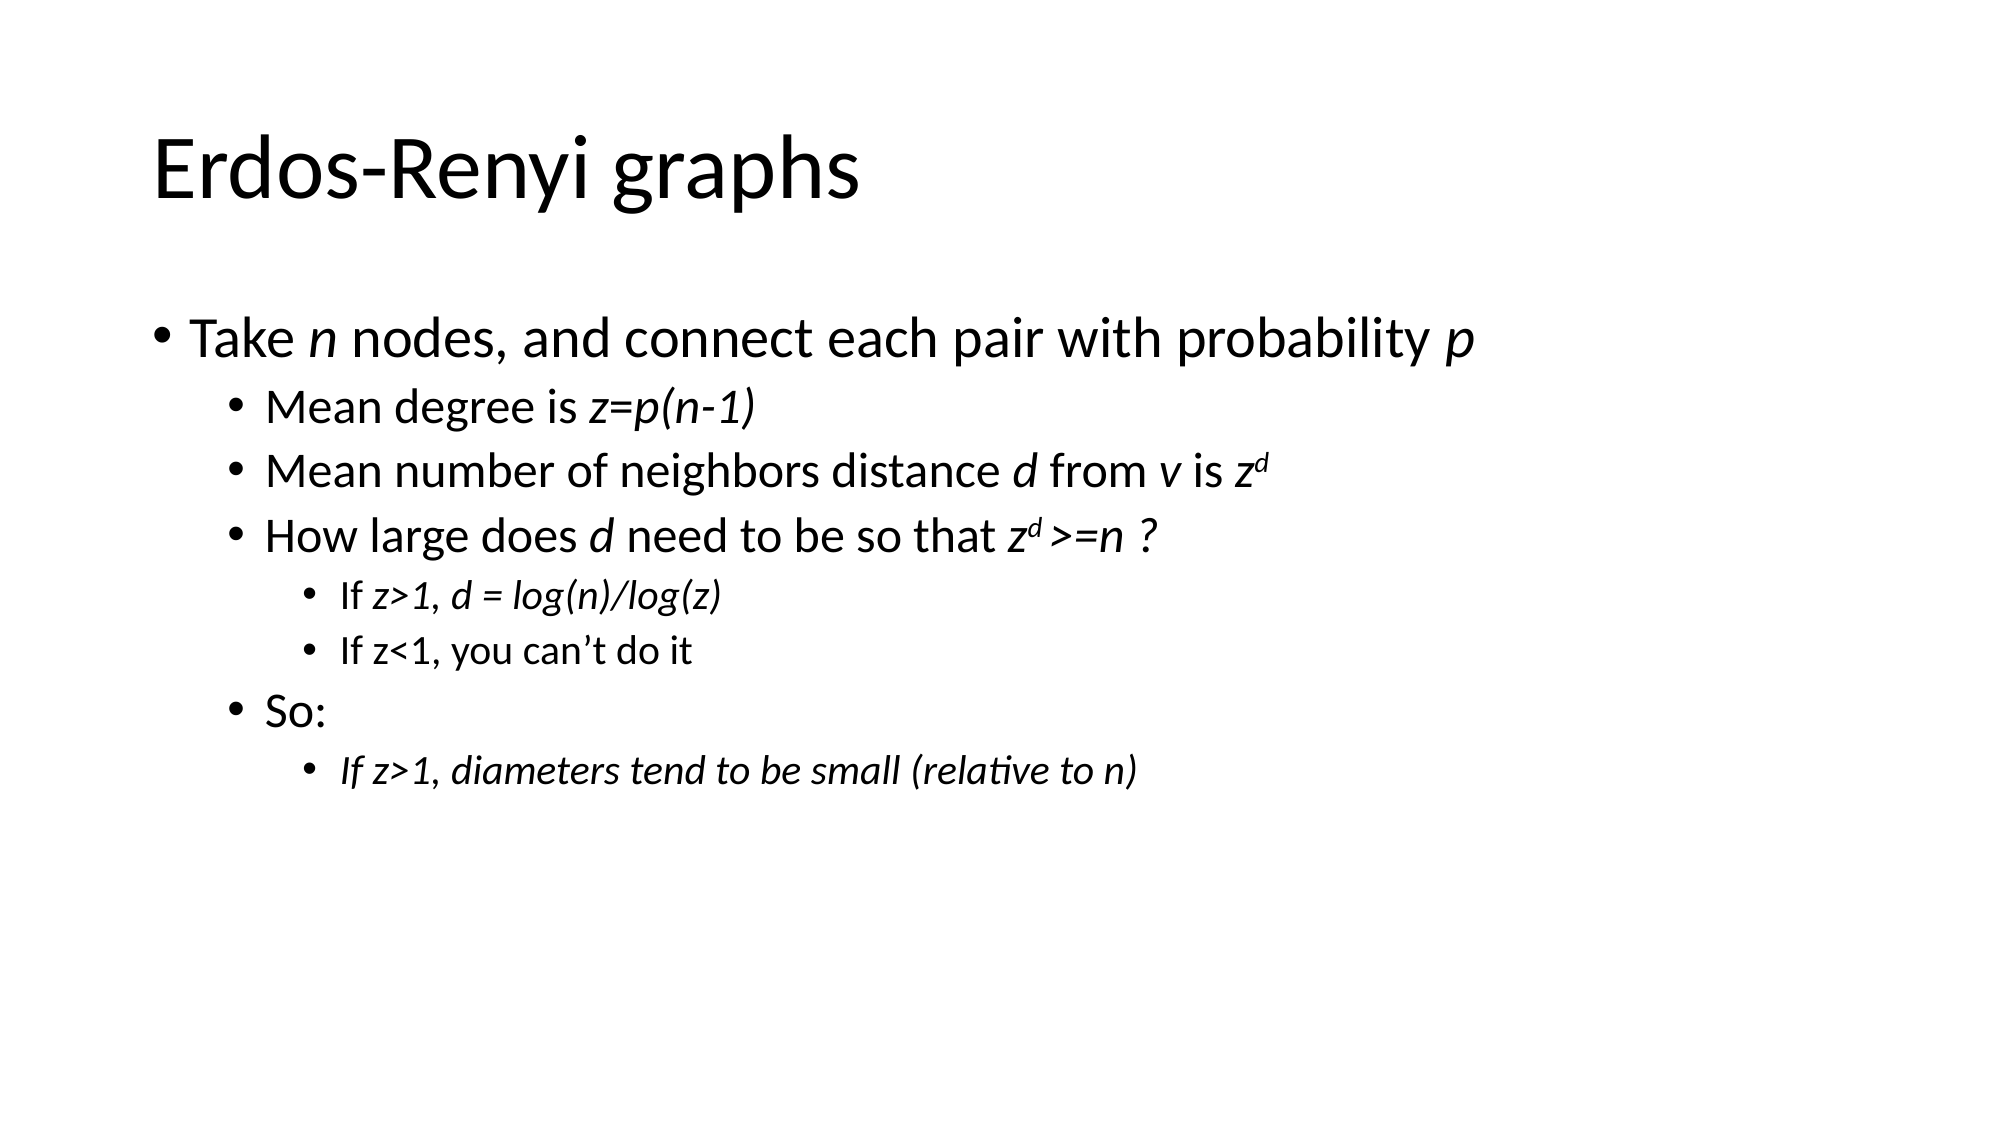

# Erdos-Renyi graphs
Take n nodes, and connect each pair with probability p
Mean degree is z=p(n-1)
Mean number of neighbors distance d from v is zd
How large does d need to be so that zd >=n ?
If z>1, d = log(n)/log(z)
If z<1, you can’t do it
So:
If z>1, diameters tend to be small (relative to n)